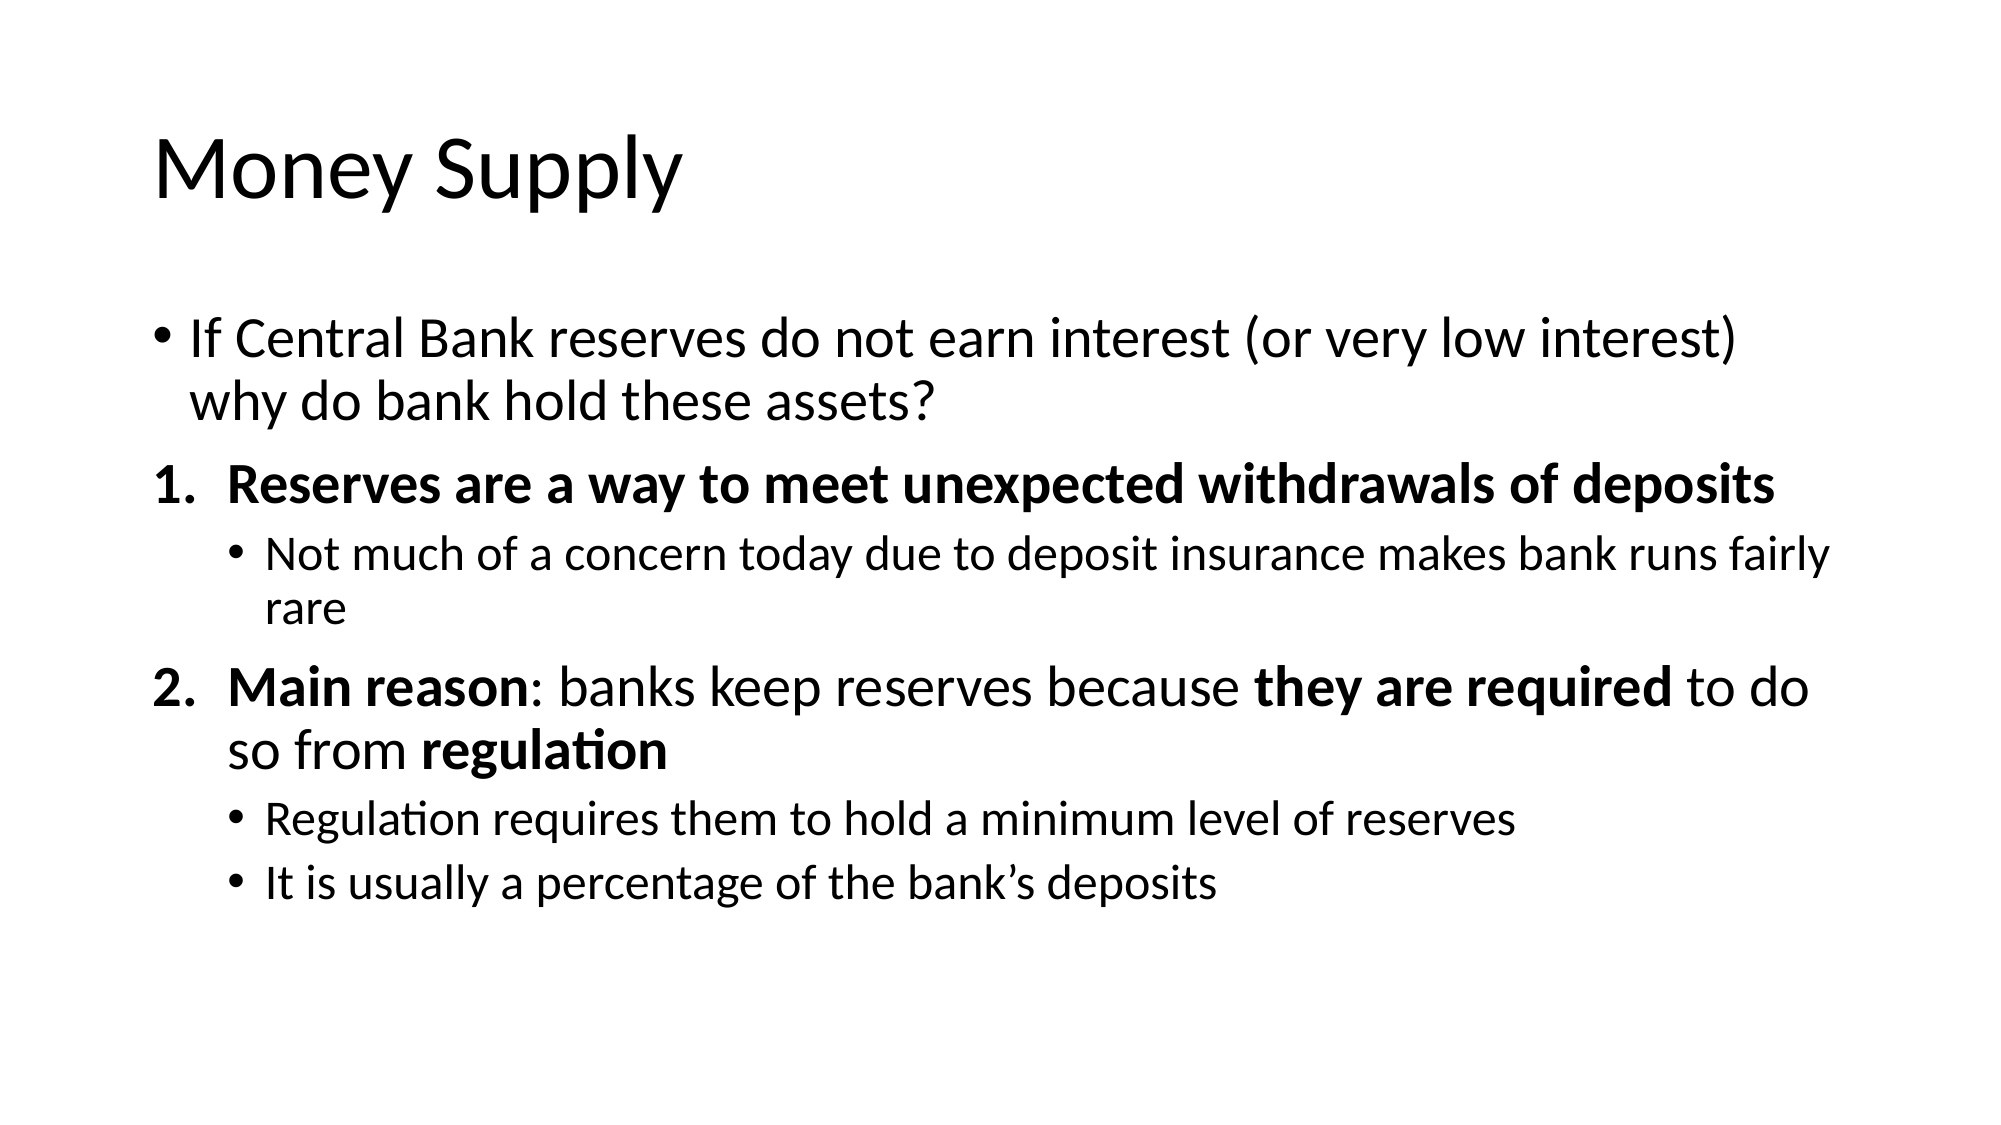

# Money Supply
If Central Bank reserves do not earn interest (or very low interest) why do bank hold these assets?
Reserves are a way to meet unexpected withdrawals of deposits
Not much of a concern today due to deposit insurance makes bank runs fairly rare
Main reason: banks keep reserves because they are required to do so from regulation
Regulation requires them to hold a minimum level of reserves
It is usually a percentage of the bank’s deposits